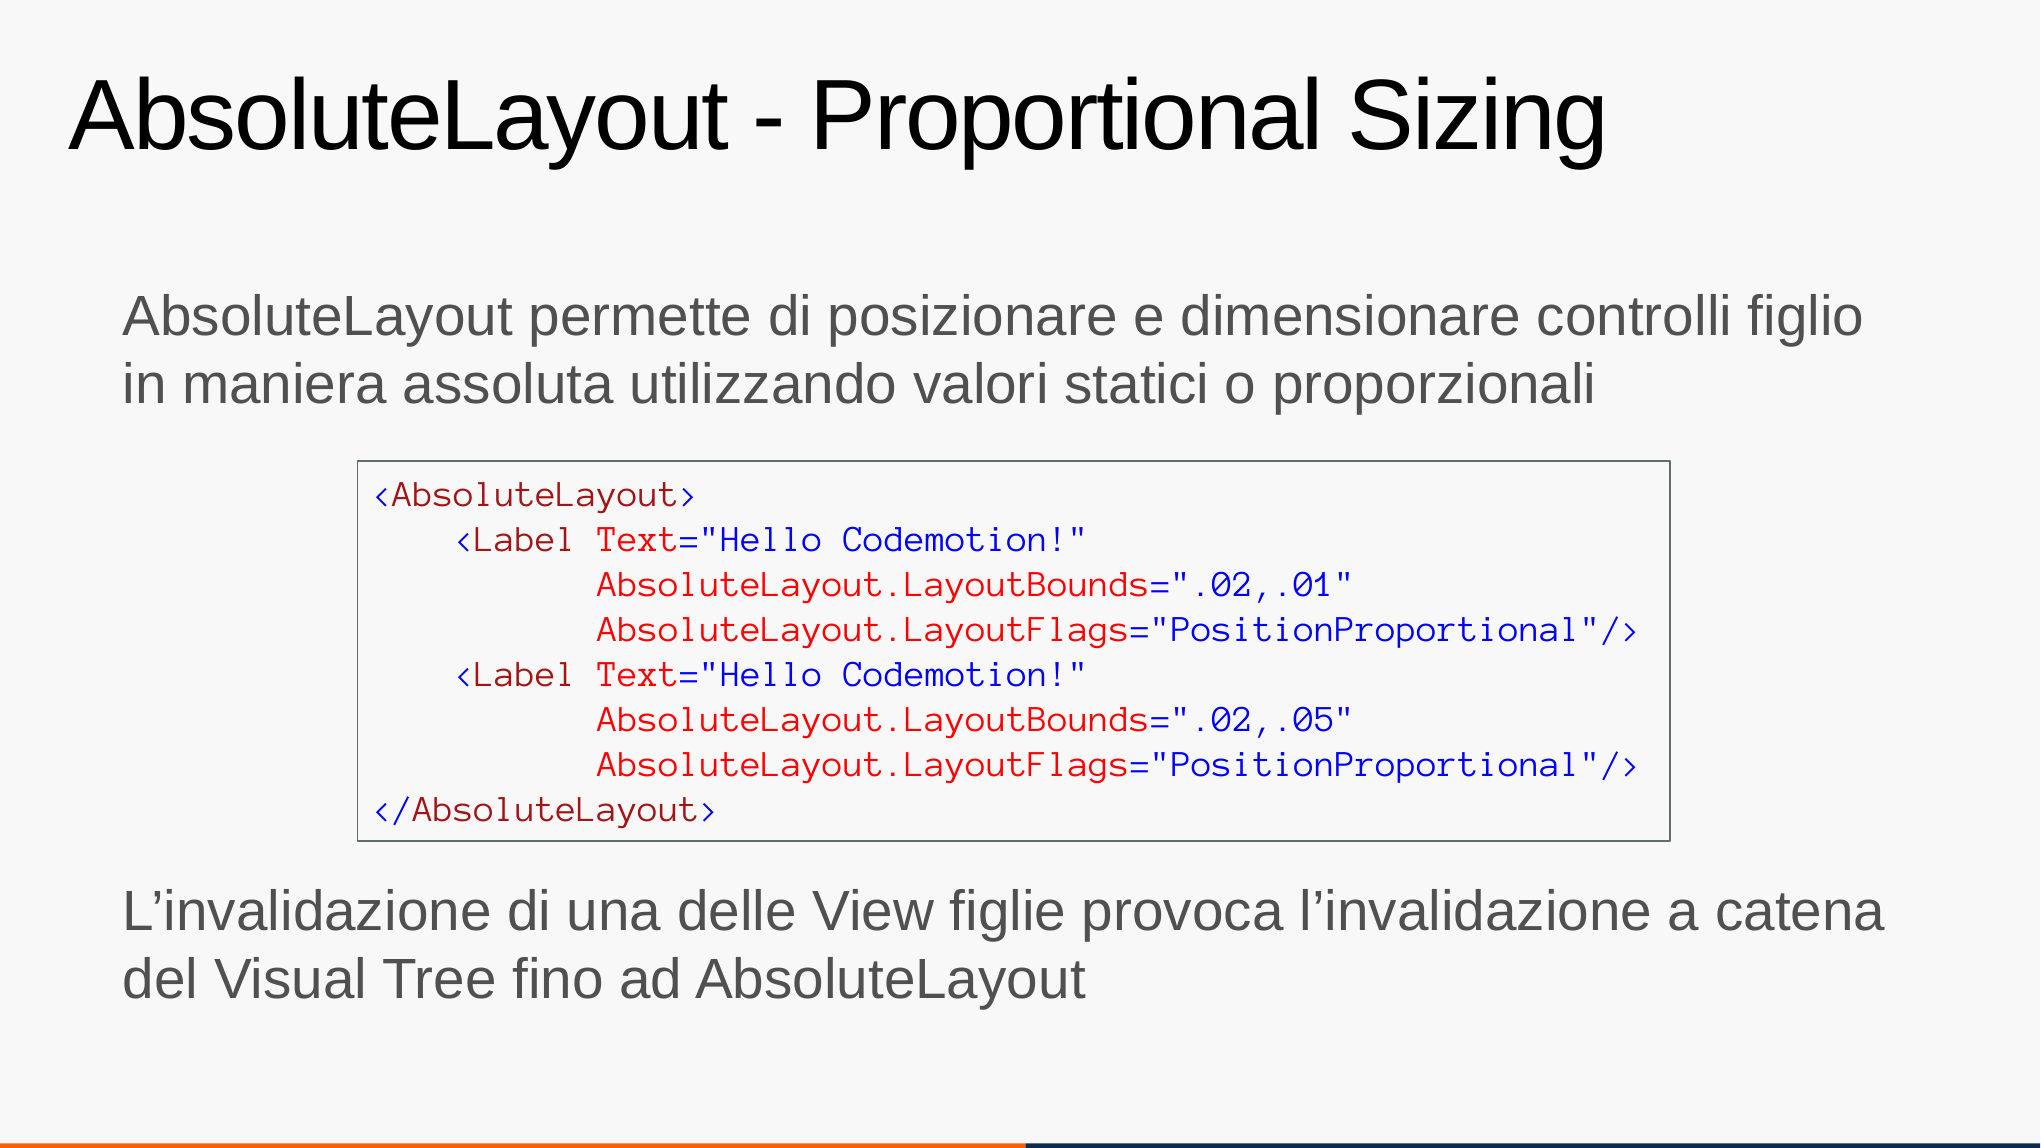

# AbsoluteLayout - Proportional Sizing
AbsoluteLayout permette di posizionare e dimensionare controlli figlio in maniera assoluta utilizzando valori statici o proporzionali

<AbsoluteLayout>
    <Label Text="Hello Codemotion!"
           AbsoluteLayout.LayoutBounds=".02,.01"
           AbsoluteLayout.LayoutFlags="PositionProportional"/>
    <Label Text="Hello Codemotion!"
           AbsoluteLayout.LayoutBounds=".02,.05"
           AbsoluteLayout.LayoutFlags="PositionProportional"/>
</AbsoluteLayout>
L’invalidazione di una delle View figlie provoca l’invalidazione a catena del Visual Tree fino ad AbsoluteLayout